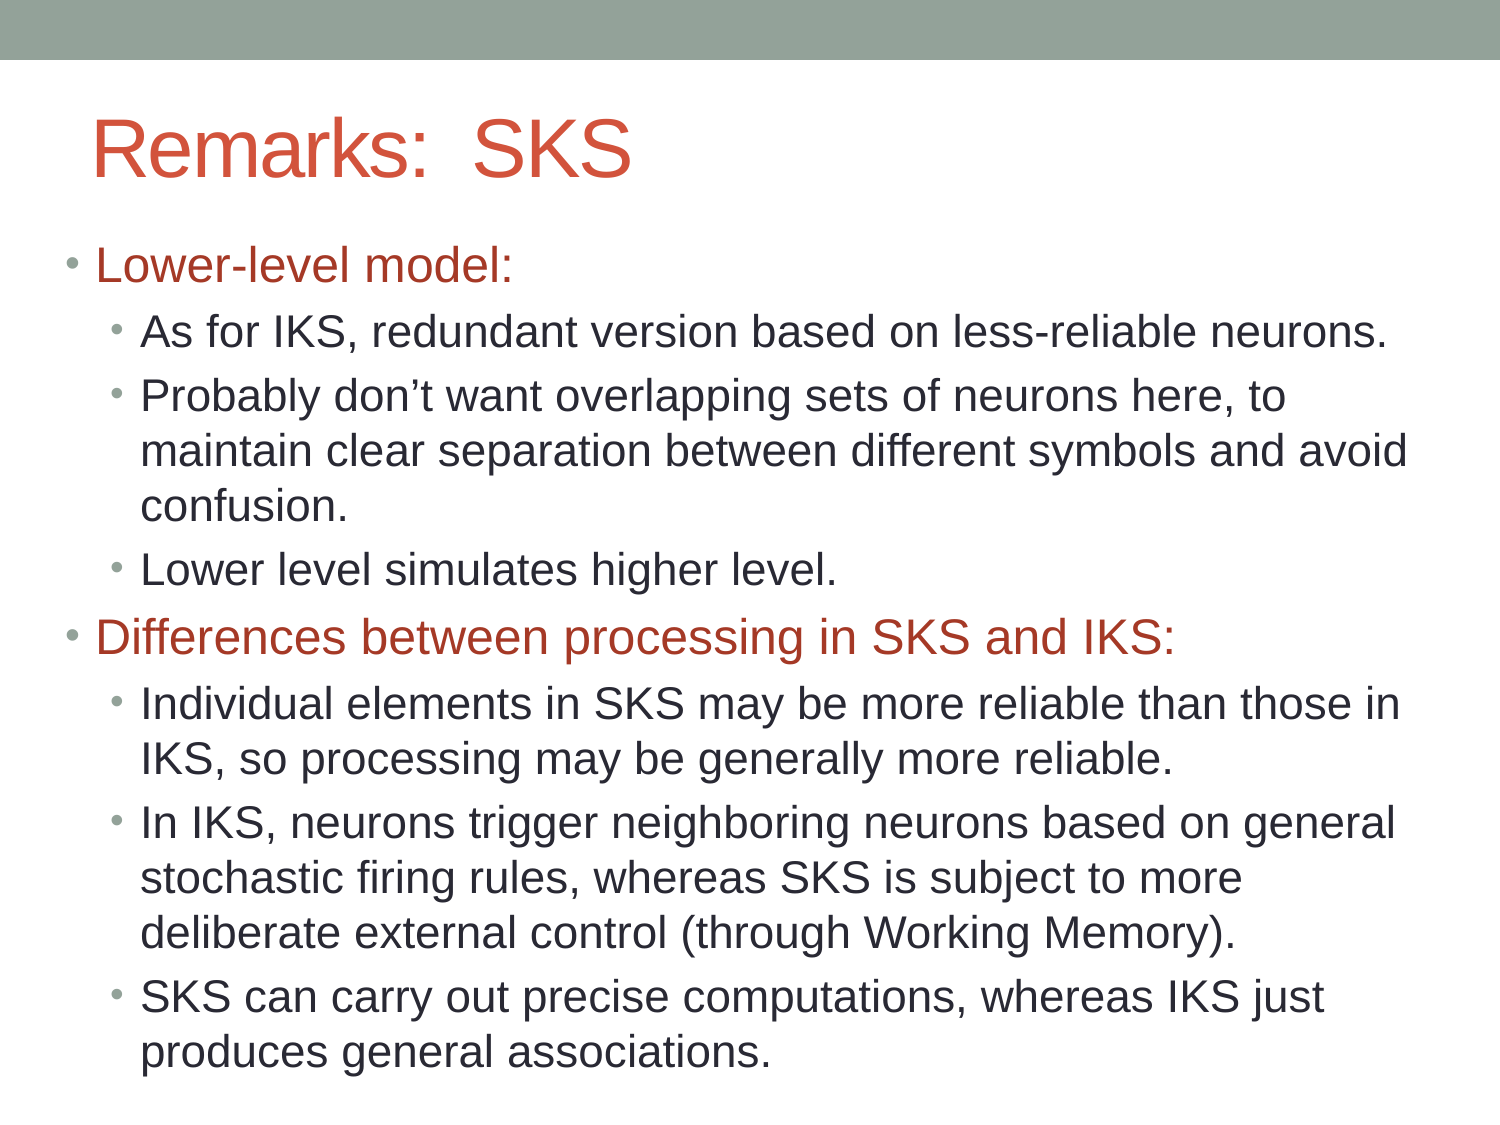

# Remarks:  SKS
Lower-level model:
As for IKS, redundant version based on less-reliable neurons.
Probably don’t want overlapping sets of neurons here, to maintain clear separation between different symbols and avoid confusion.
Lower level simulates higher level.
Differences between processing in SKS and IKS:
Individual elements in SKS may be more reliable than those in IKS, so processing may be generally more reliable.
In IKS, neurons trigger neighboring neurons based on general stochastic firing rules, whereas SKS is subject to more deliberate external control (through Working Memory).
SKS can carry out precise computations, whereas IKS just produces general associations.